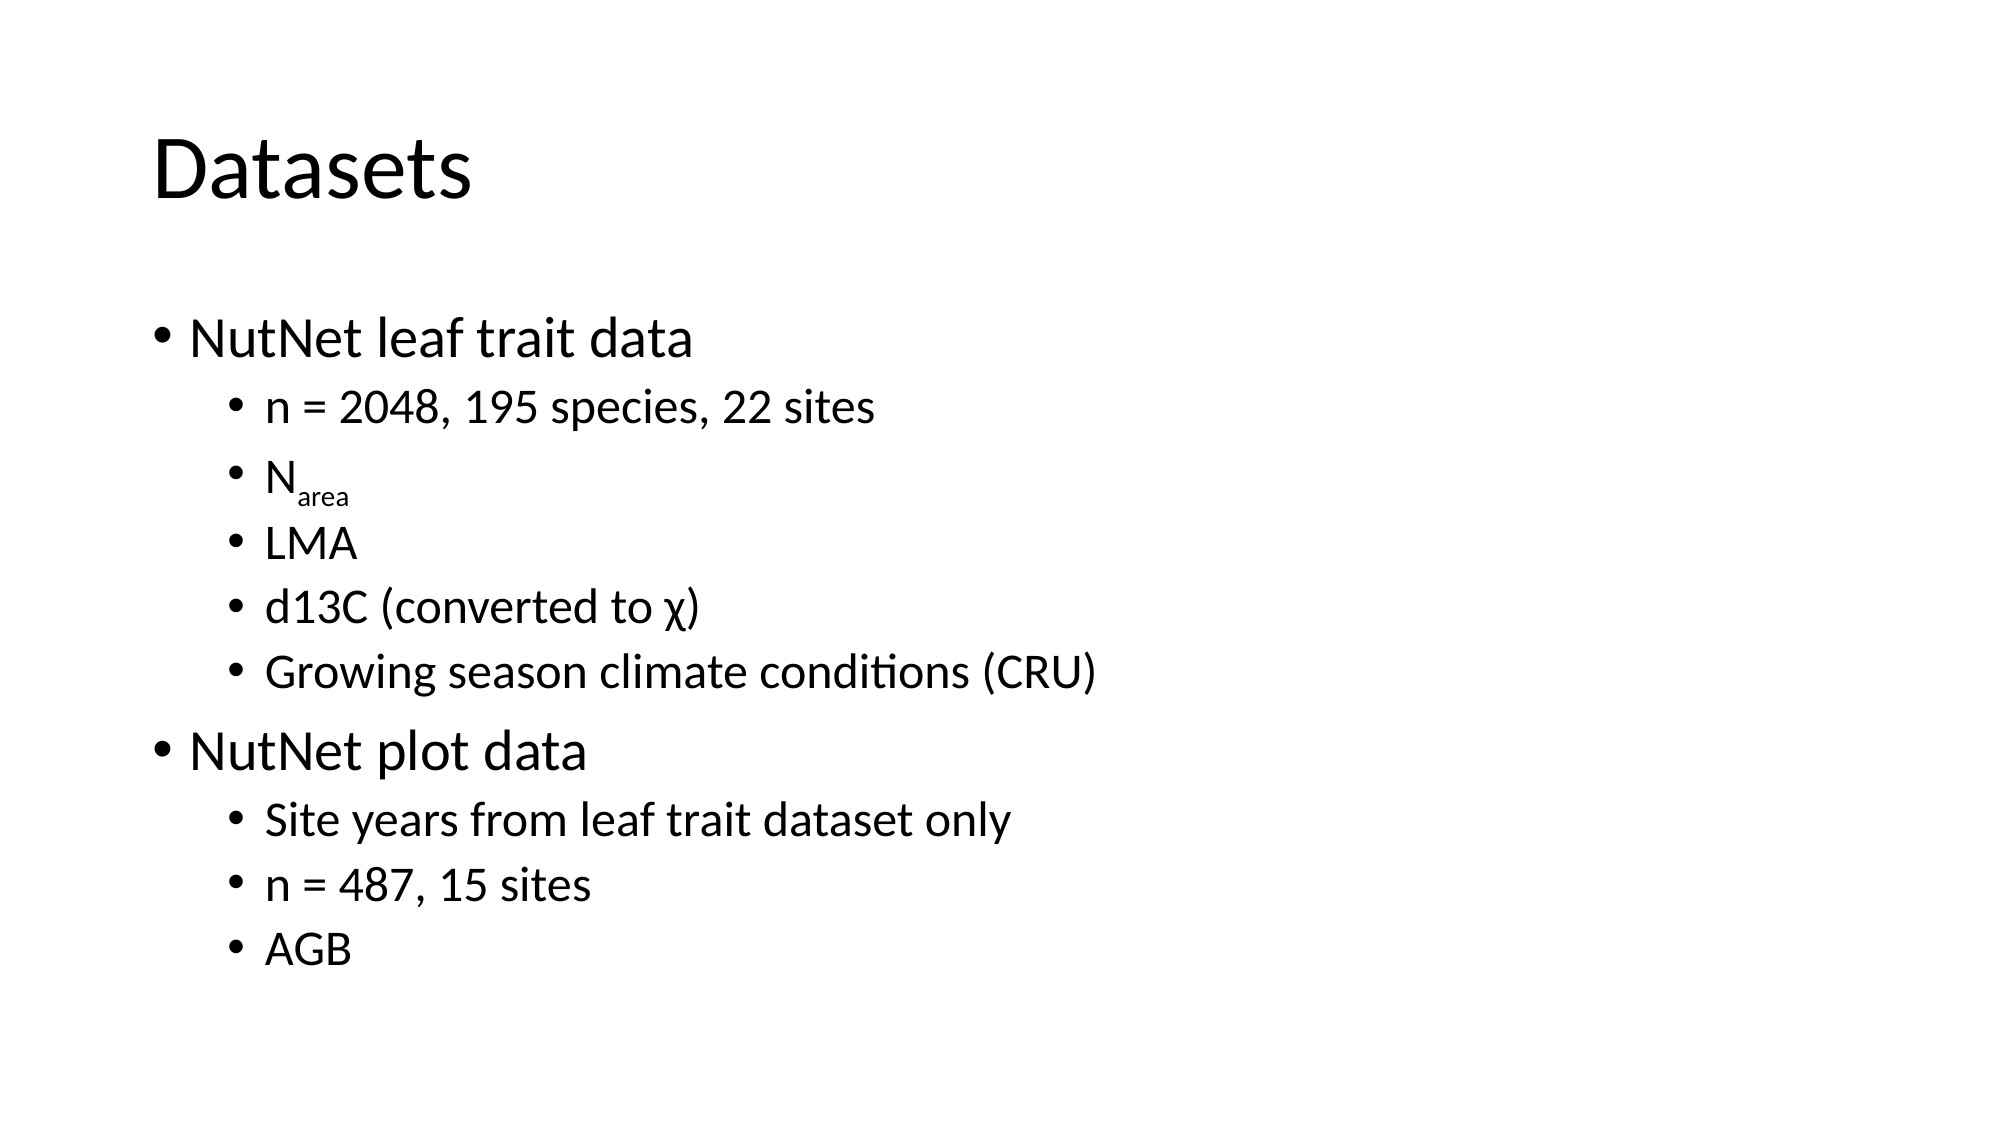

# Datasets
NutNet leaf trait data
n = 2048, 195 species, 22 sites
Narea
LMA
d13C (converted to χ)
Growing season climate conditions (CRU)
NutNet plot data
Site years from leaf trait dataset only
n = 487, 15 sites
AGB